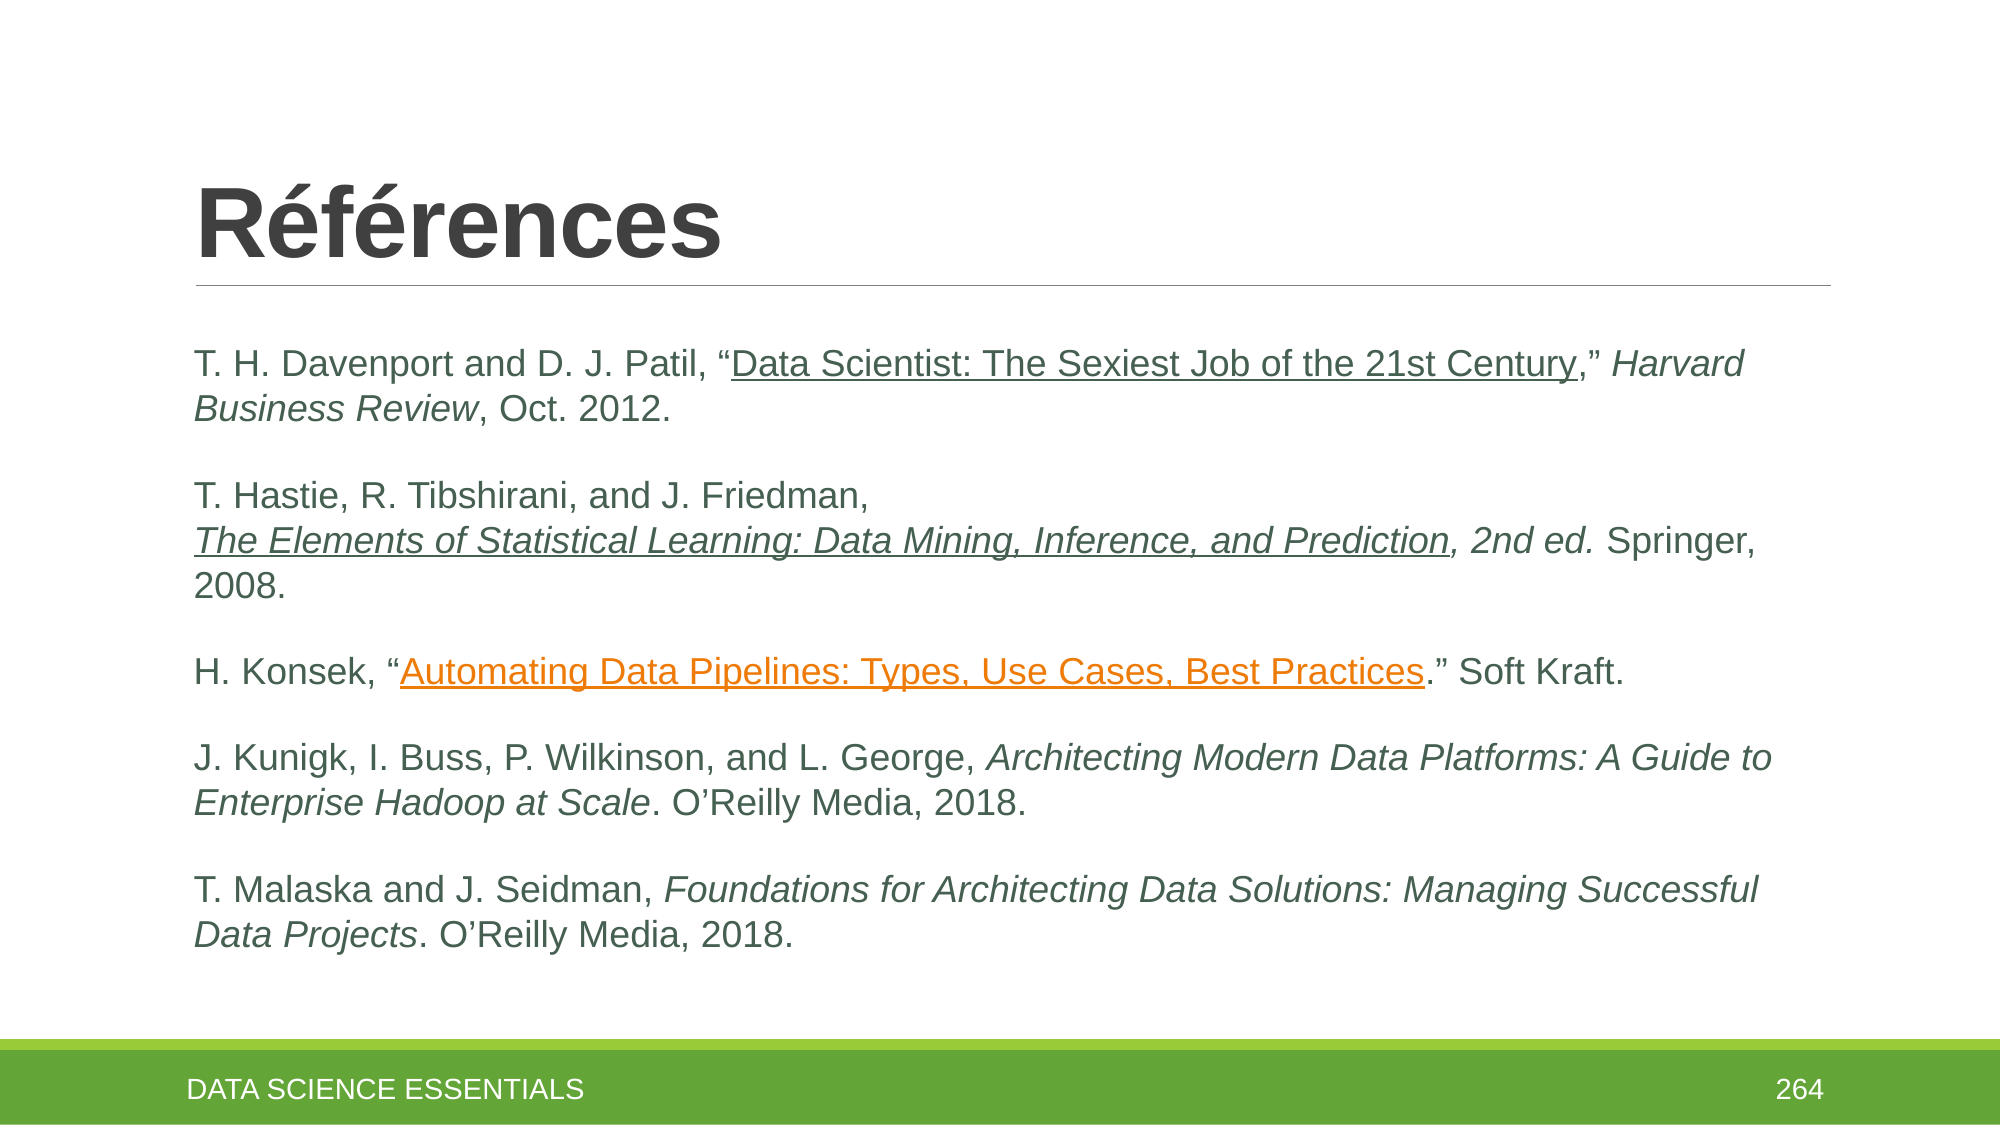

# Références
T. H. Davenport and D. J. Patil, “Data Scientist: The Sexiest Job of the 21st Century,” Harvard Business Review, Oct. 2012.
T. Hastie, R. Tibshirani, and J. Friedman, The Elements of Statistical Learning: Data Mining, Inference, and Prediction, 2nd ed. Springer, 2008.
H. Konsek, “Automating Data Pipelines: Types, Use Cases, Best Practices.” Soft Kraft.
J. Kunigk, I. Buss, P. Wilkinson, and L. George, Architecting Modern Data Platforms: A Guide to Enterprise Hadoop at Scale. O’Reilly Media, 2018.
T. Malaska and J. Seidman, Foundations for Architecting Data Solutions: Managing Successful Data Projects. O’Reilly Media, 2018.
DATA SCIENCE ESSENTIALS
264